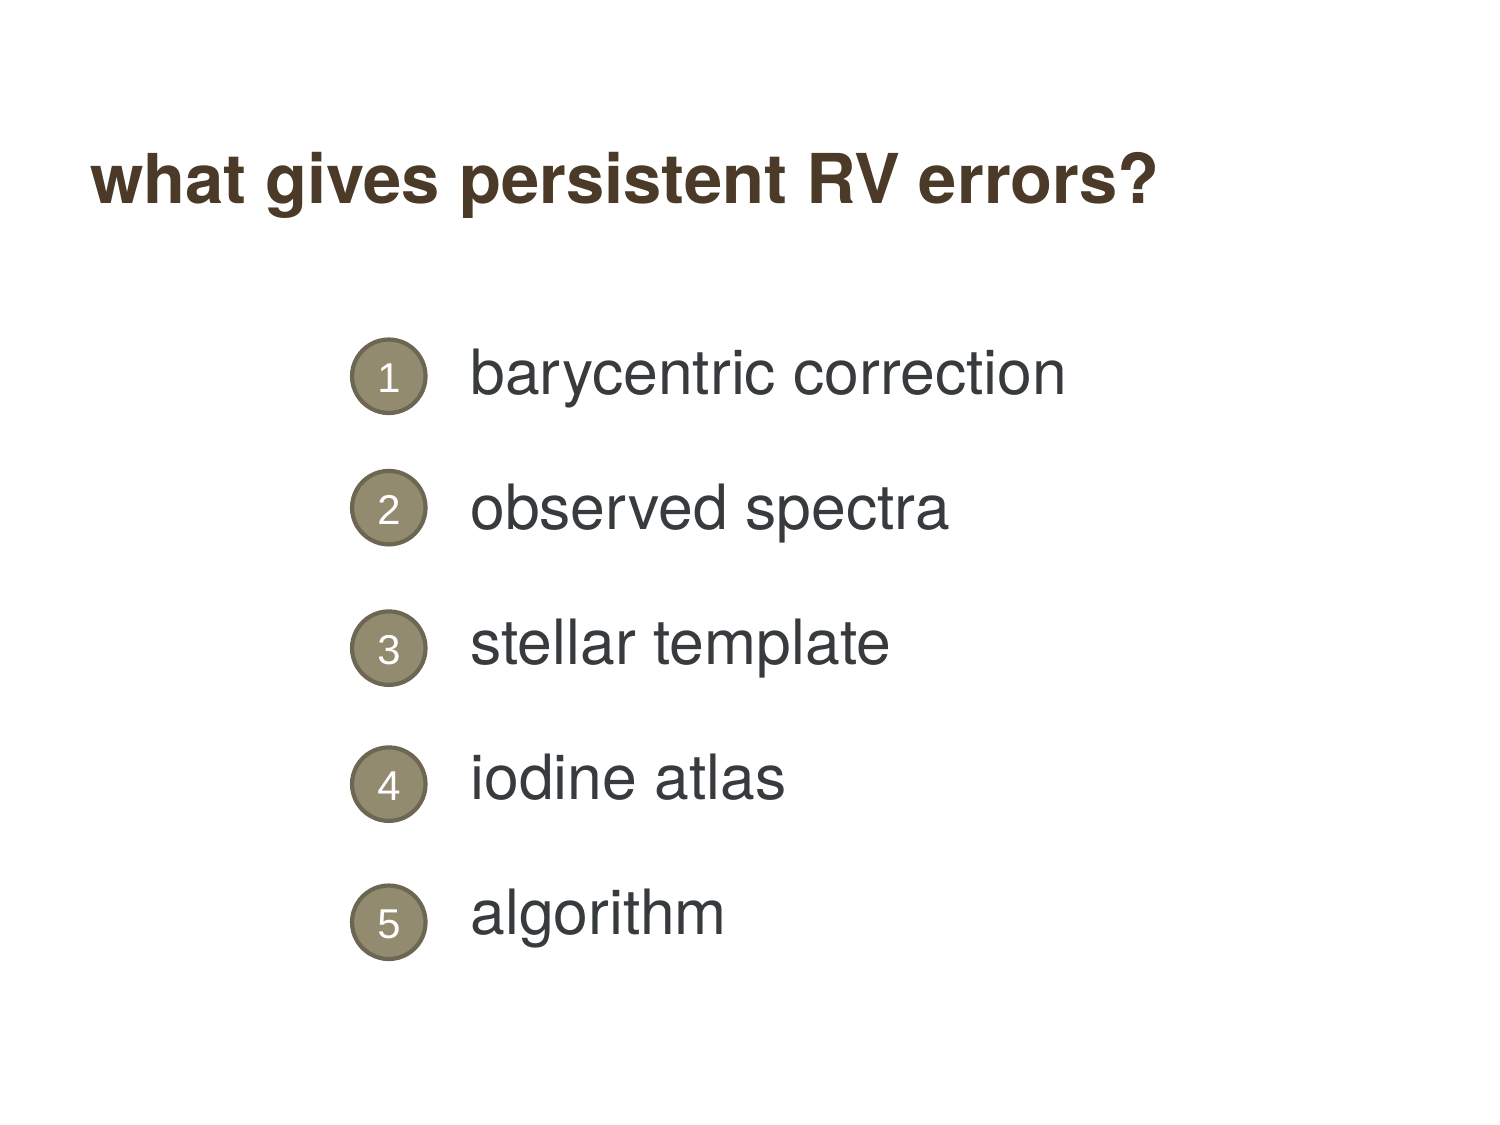

# what gives persistent RV errors?
barycentric correction

observed spectra

stellar template

iodine atlas

algorithm
1
2
3
4
5